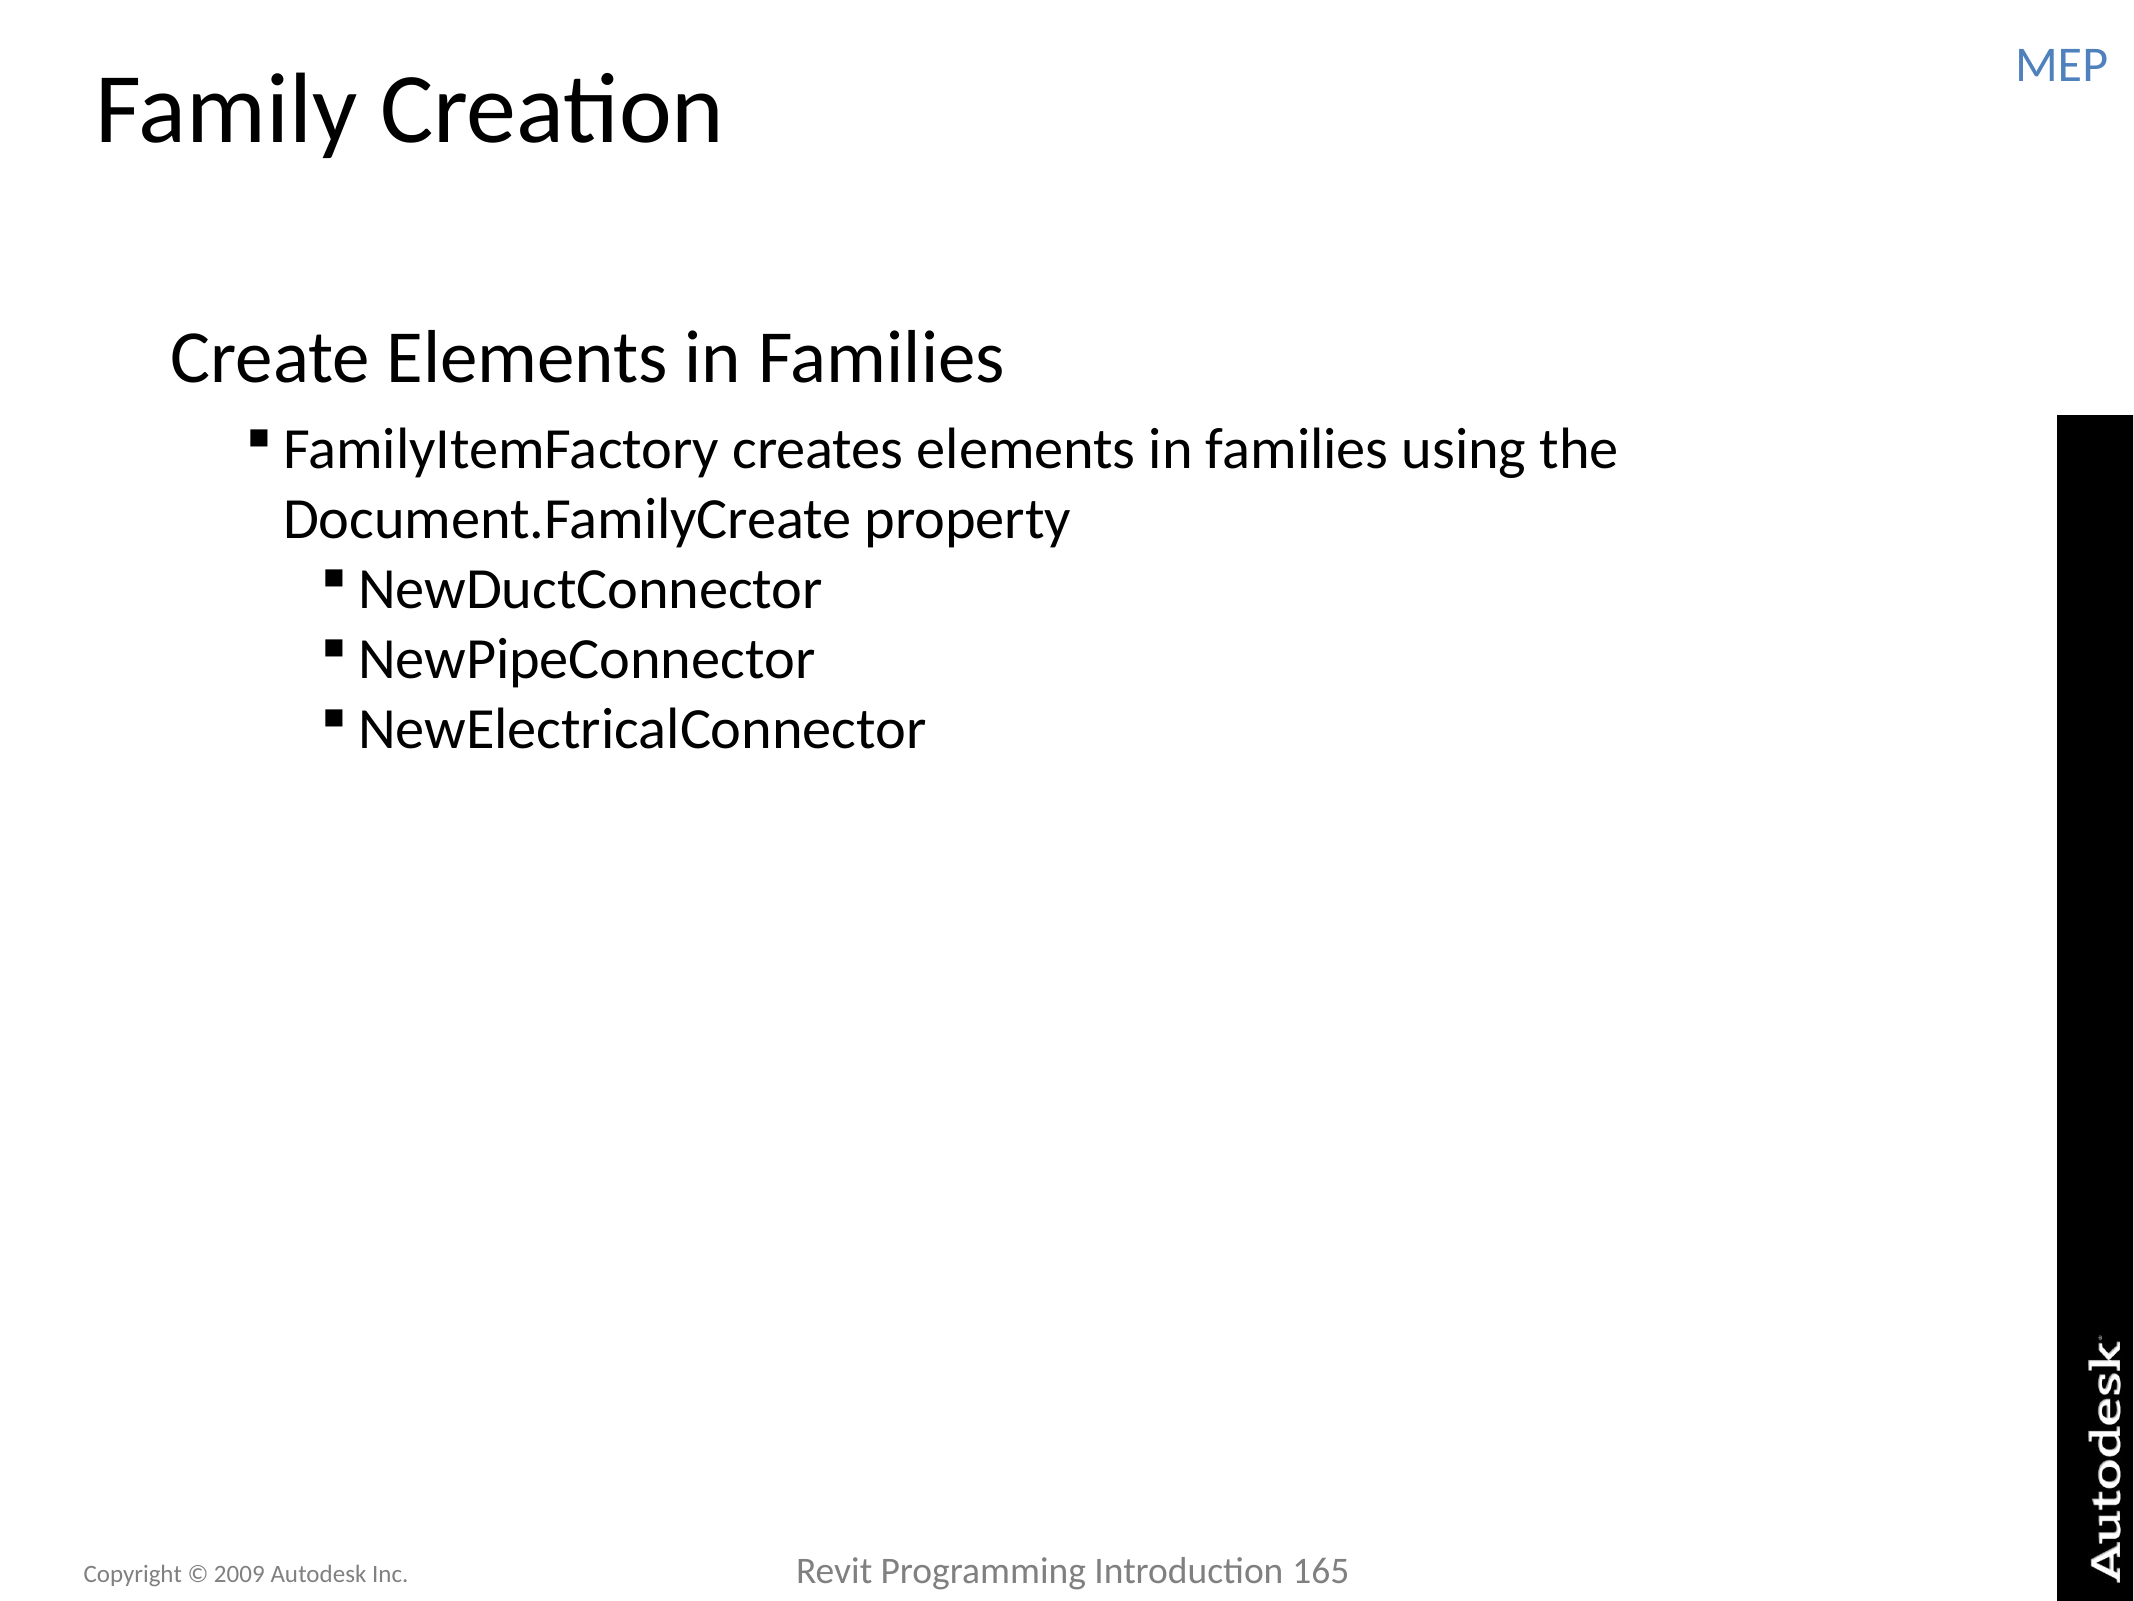

# Family Creation
MEP
Create Elements in Families
FamilyItemFactory creates elements in families using the Document.FamilyCreate property
NewDuctConnector
NewPipeConnector
NewElectricalConnector